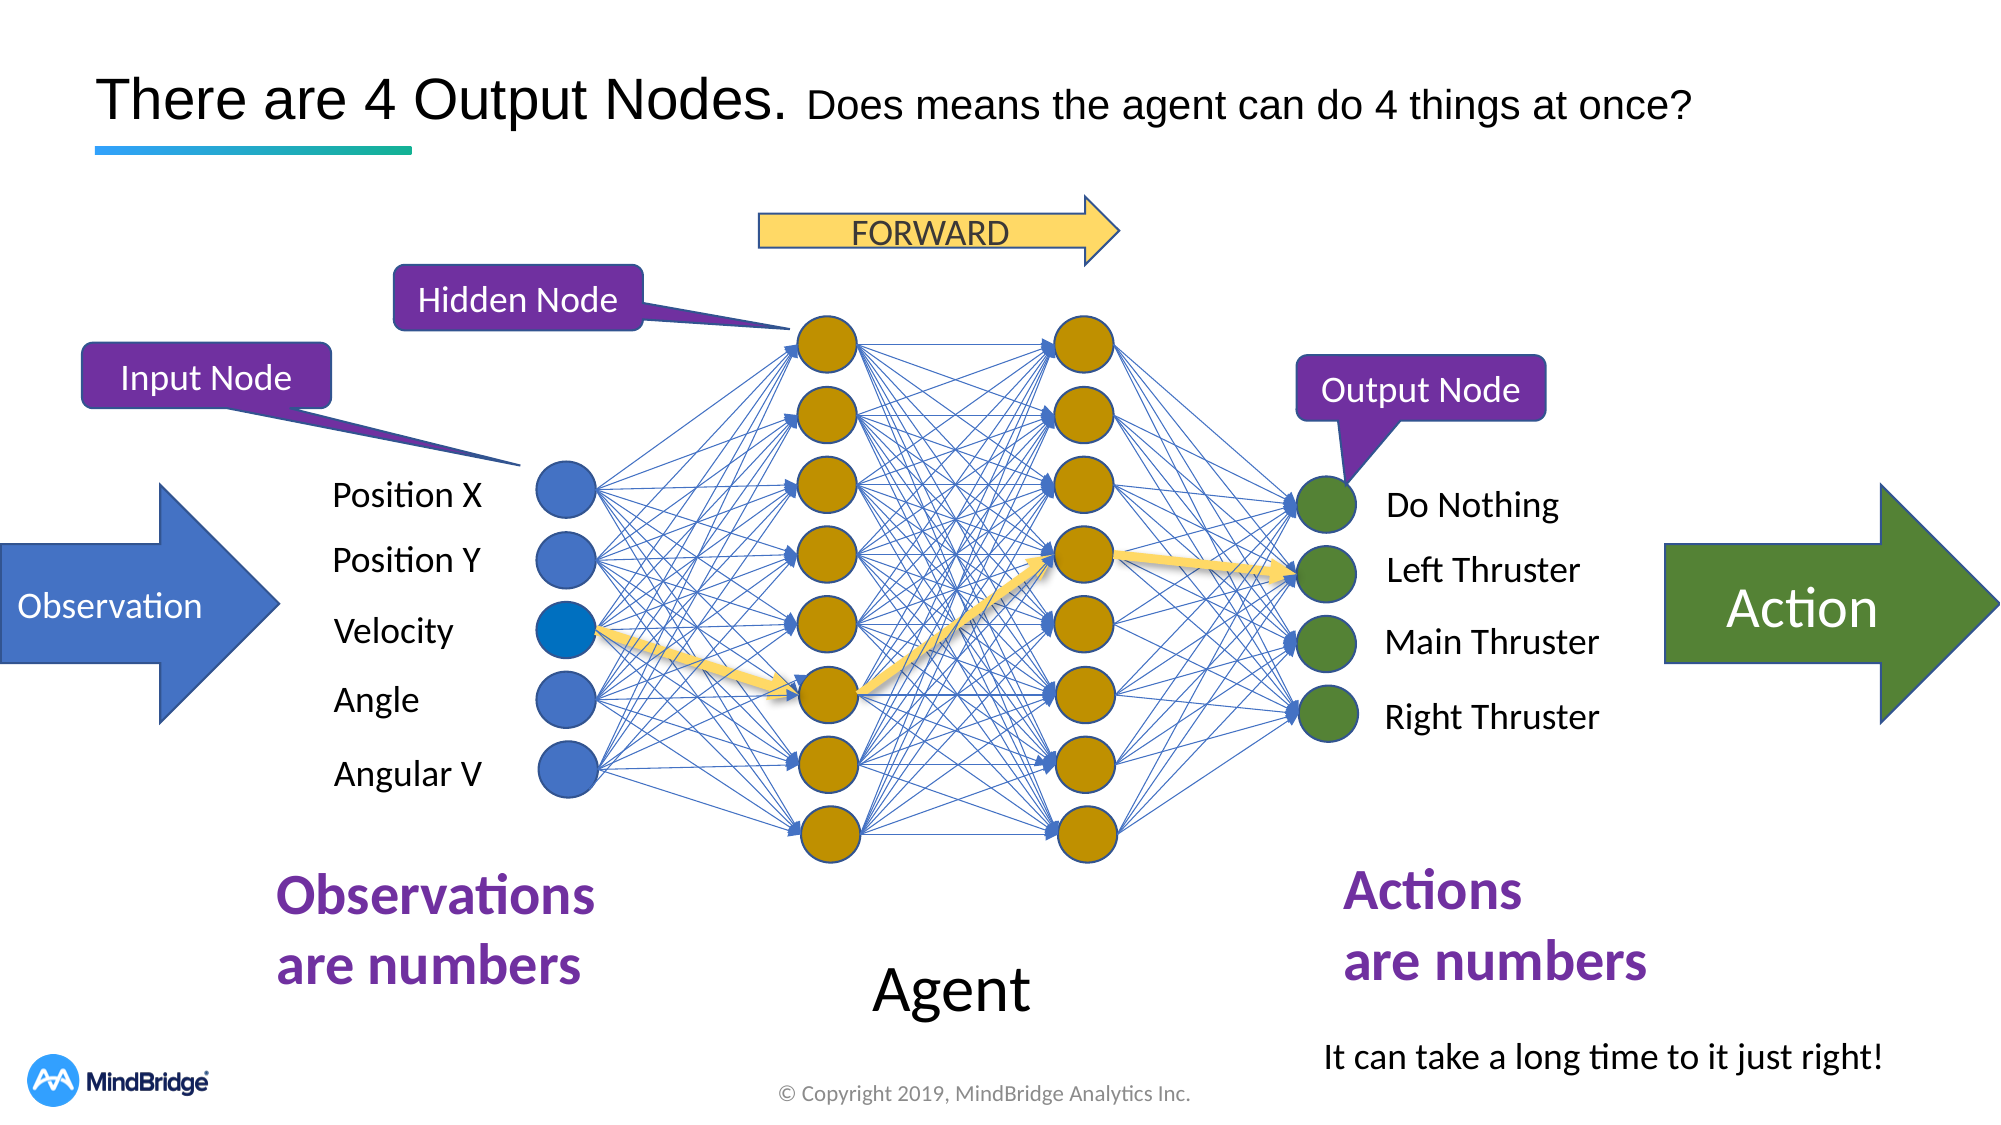

There are 4 Output Nodes. Does means the agent can do 4 things at once?
FORWARD
Hidden Node

Input Node
Output Node

Position X
Do Nothing

Observation
Action

Position Y

Left Thruster

Velocity

Main Thruster

Angle

Right Thruster

Angular V

Actions
are numbers
Observations
are numbers
Agent
It can take a long time to it just right!